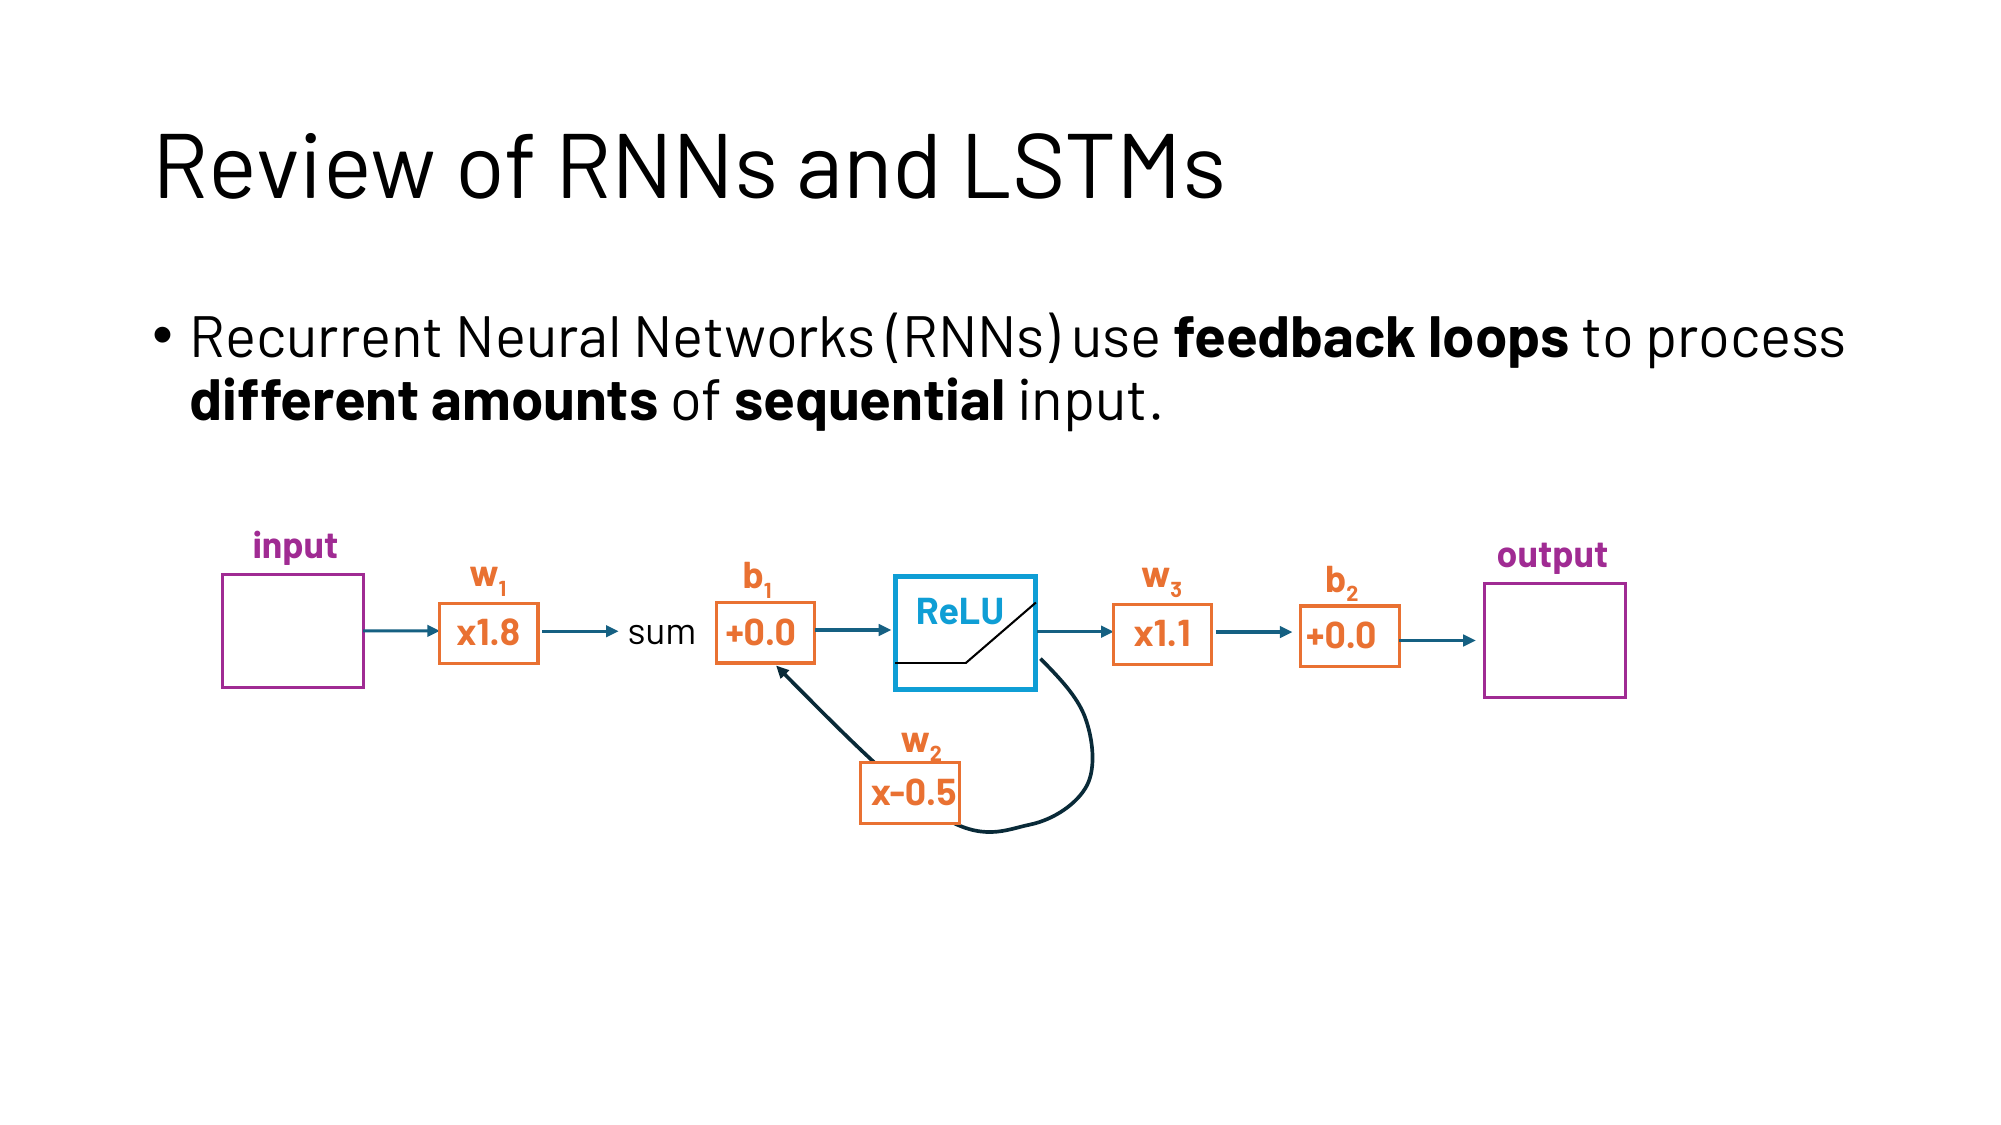

# Review of RNNs and LSTMs
Recurrent Neural Networks (RNNs) use feedback loops to process different amounts of sequential input.
input
output
w1
w3
b1
b2

ReLU

sum
x1.8
+0.0
x1.1

+0.0

w2
x-0.5